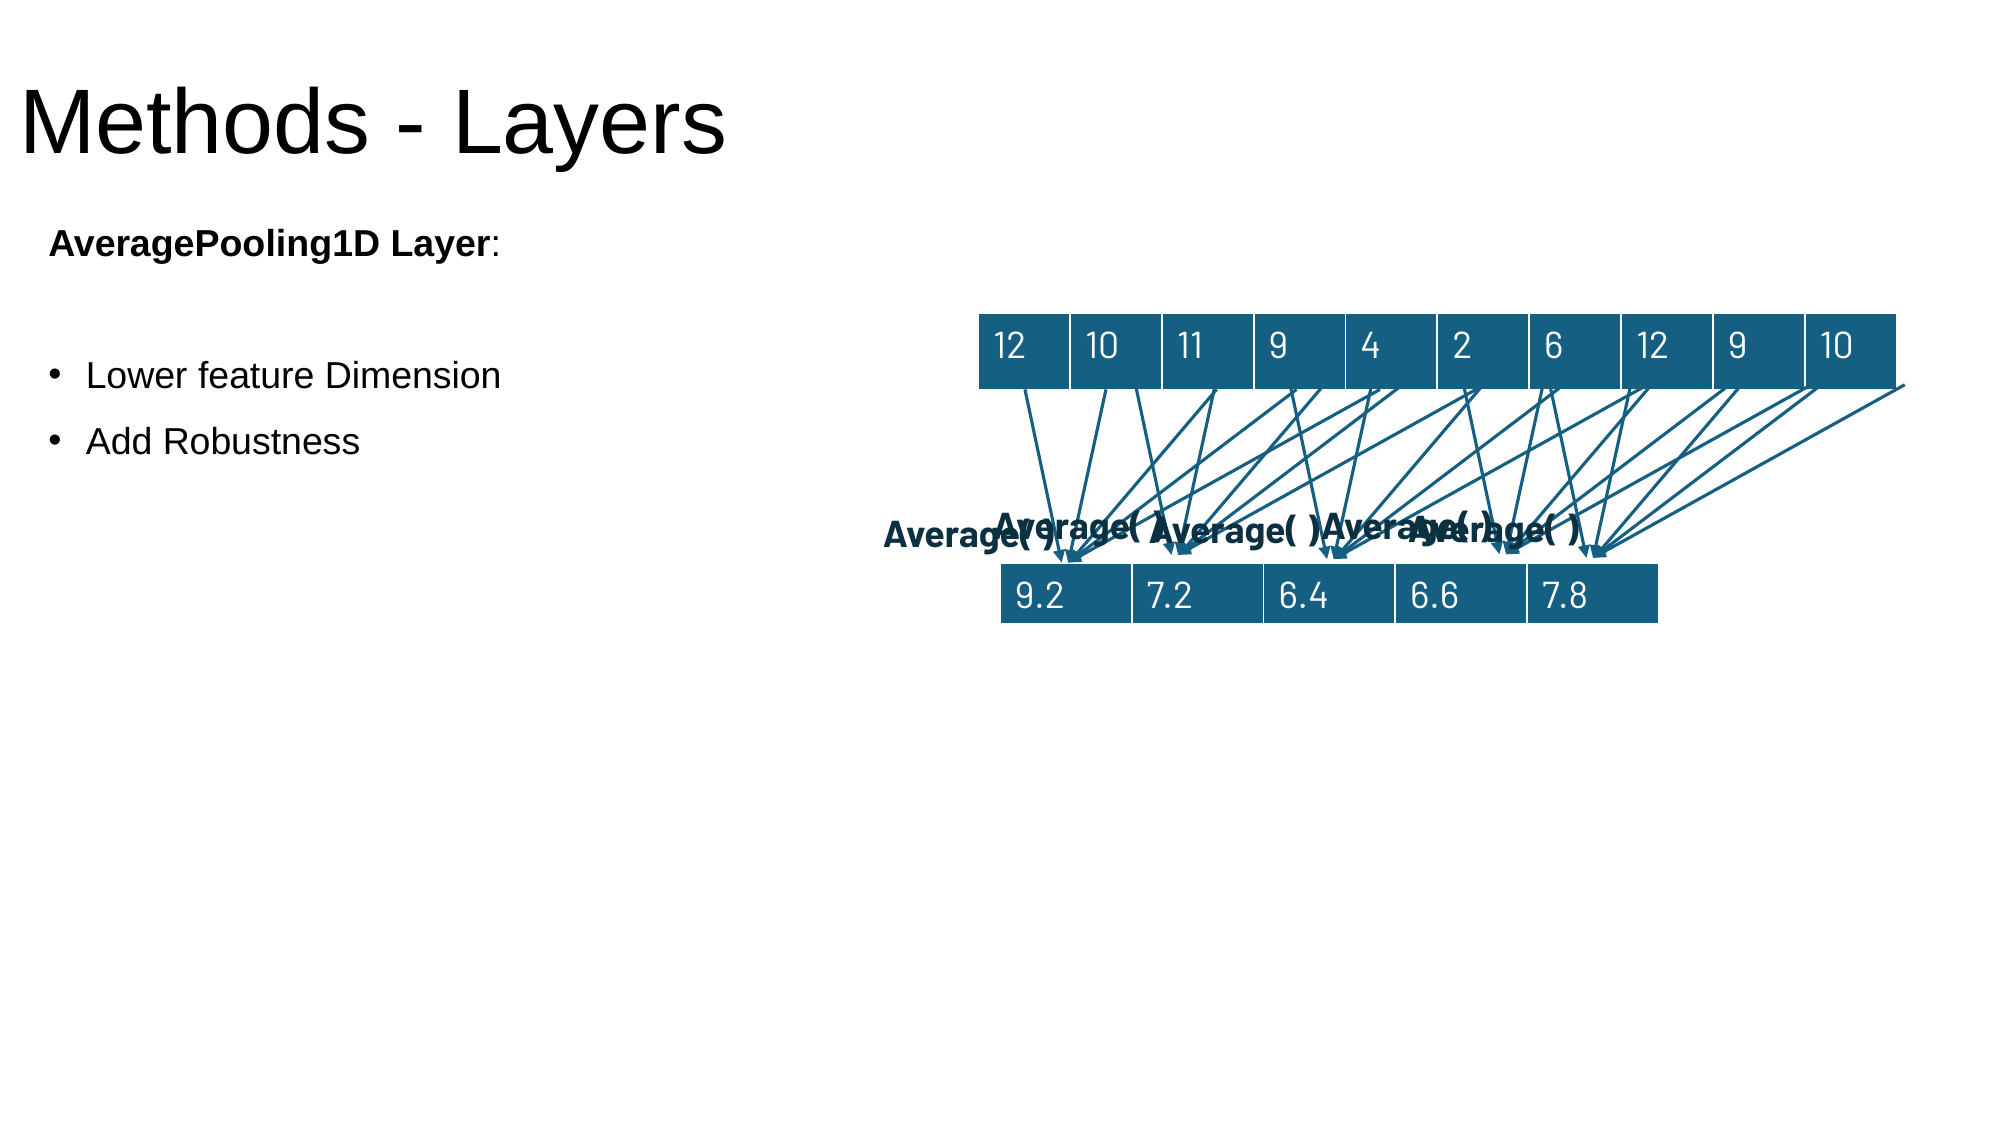

# Methods - Layers
AveragePooling1D Layer:

Lower feature Dimension
Add Robustness

| 12 | 10 | 11 | 9 | 4 | 2 | 6 | 12 | 9 | 10 |
| --- | --- | --- | --- | --- | --- | --- | --- | --- | --- |
Average( )
Average( )
Average( )
Average( )
Average( )
| 9.2 | 7.2 | 6.4 | 6.6 | 7.8 |
| --- | --- | --- | --- | --- |